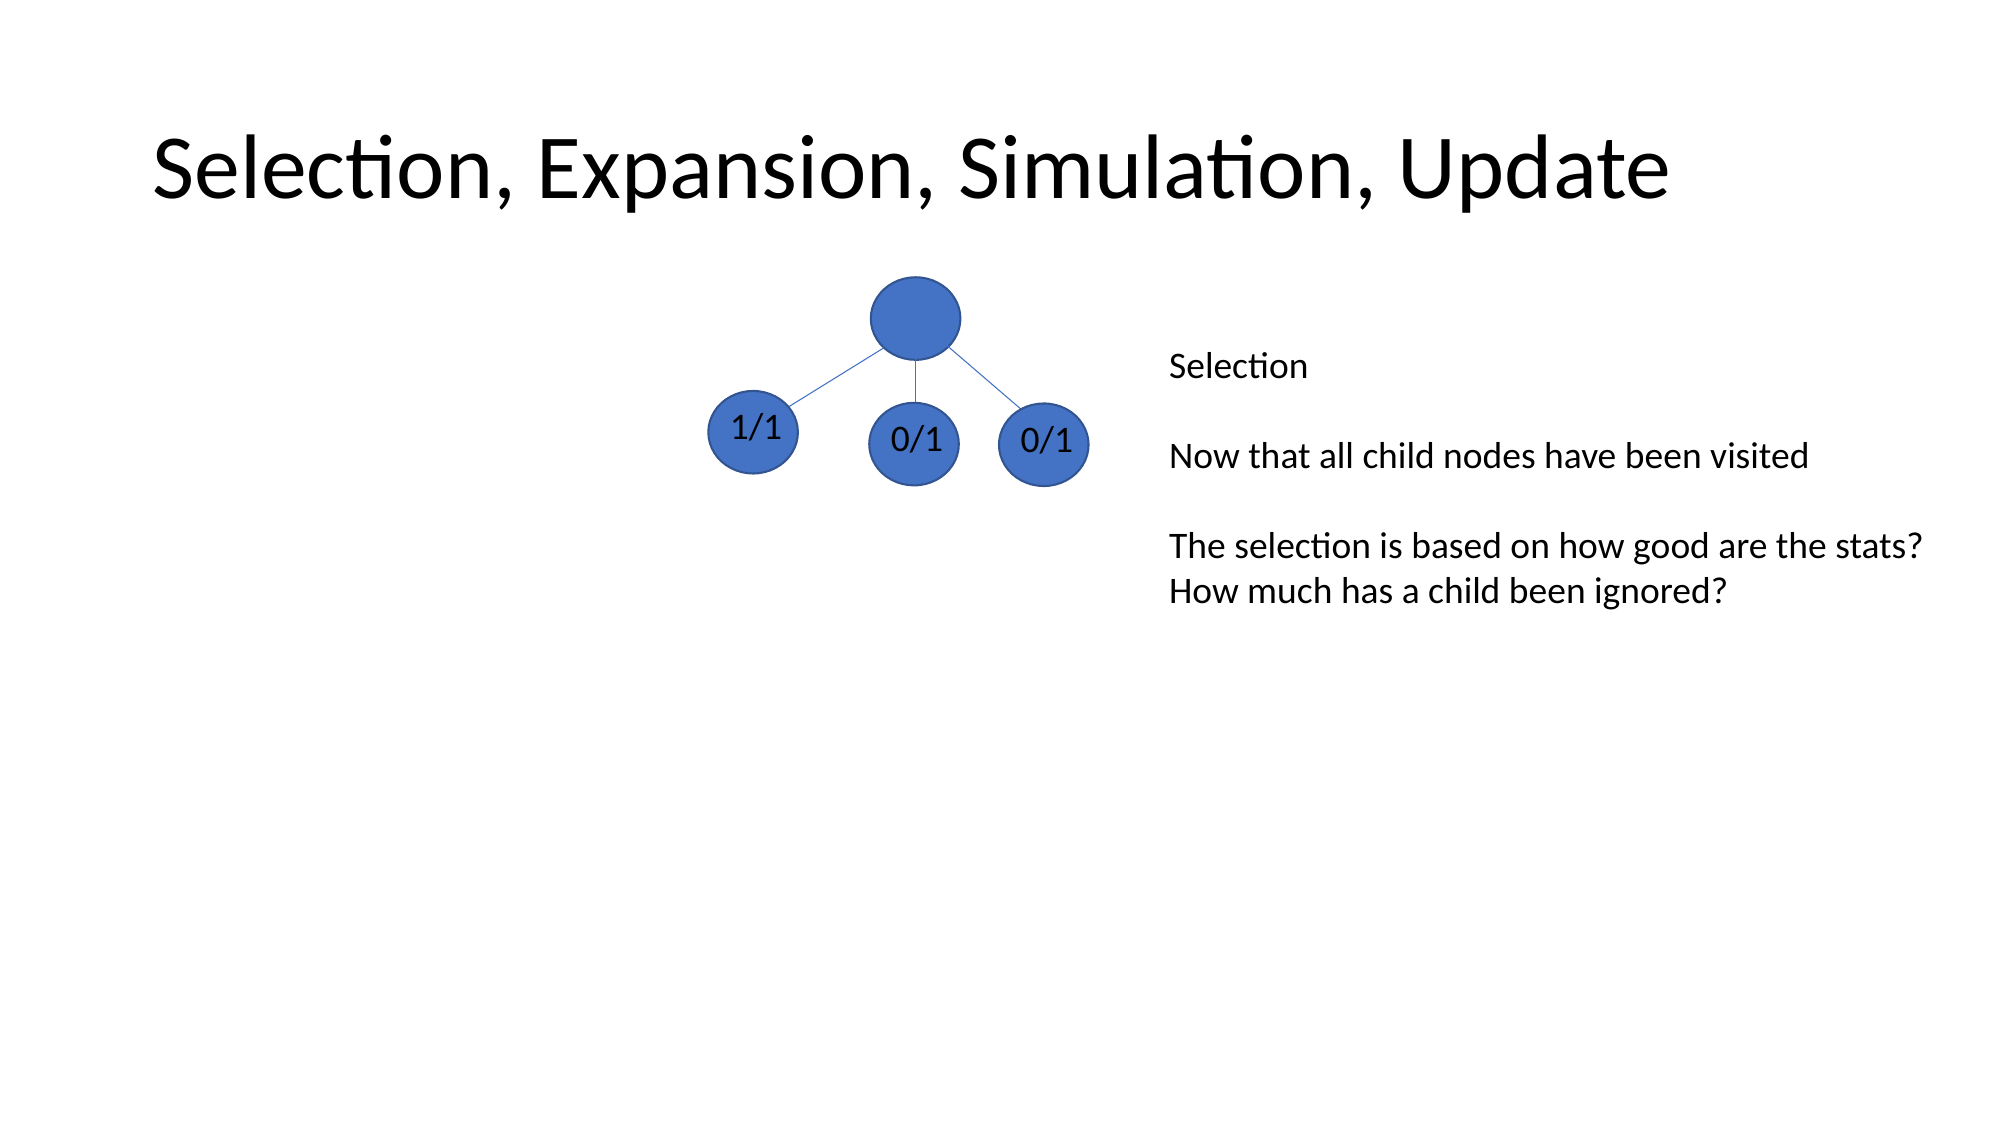

# Selection, Expansion, Simulation, Update

Selection

Now that all child nodes have been visited

The selection is based on how good are the stats?
How much has a child been ignored?

1/1

0/1
0/1